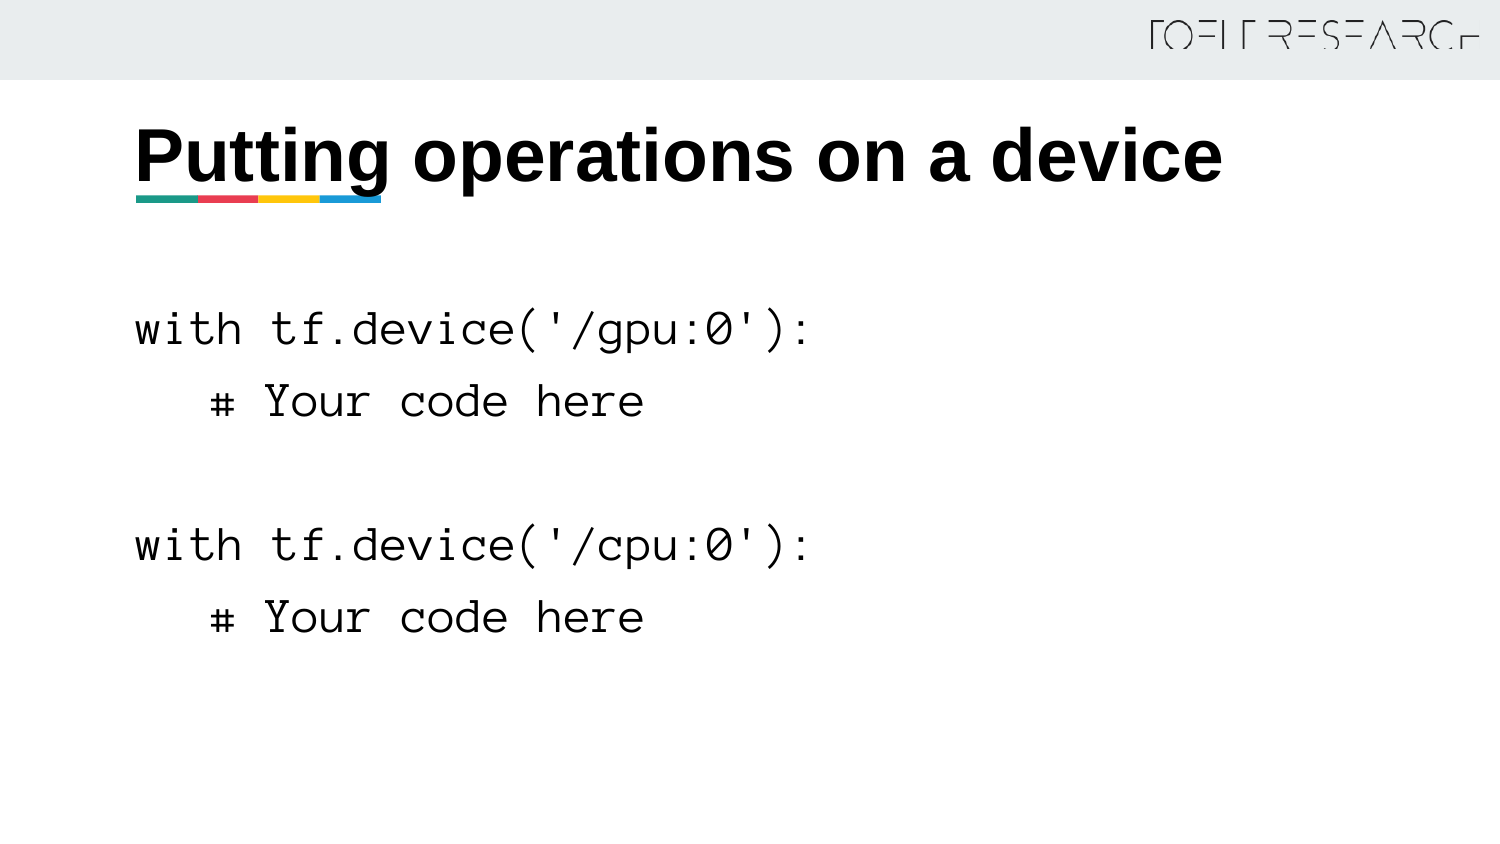

# Putting operations on a device
with tf.device('/gpu:0'):
# Your code here

with tf.device('/cpu:0'):
# Your code here